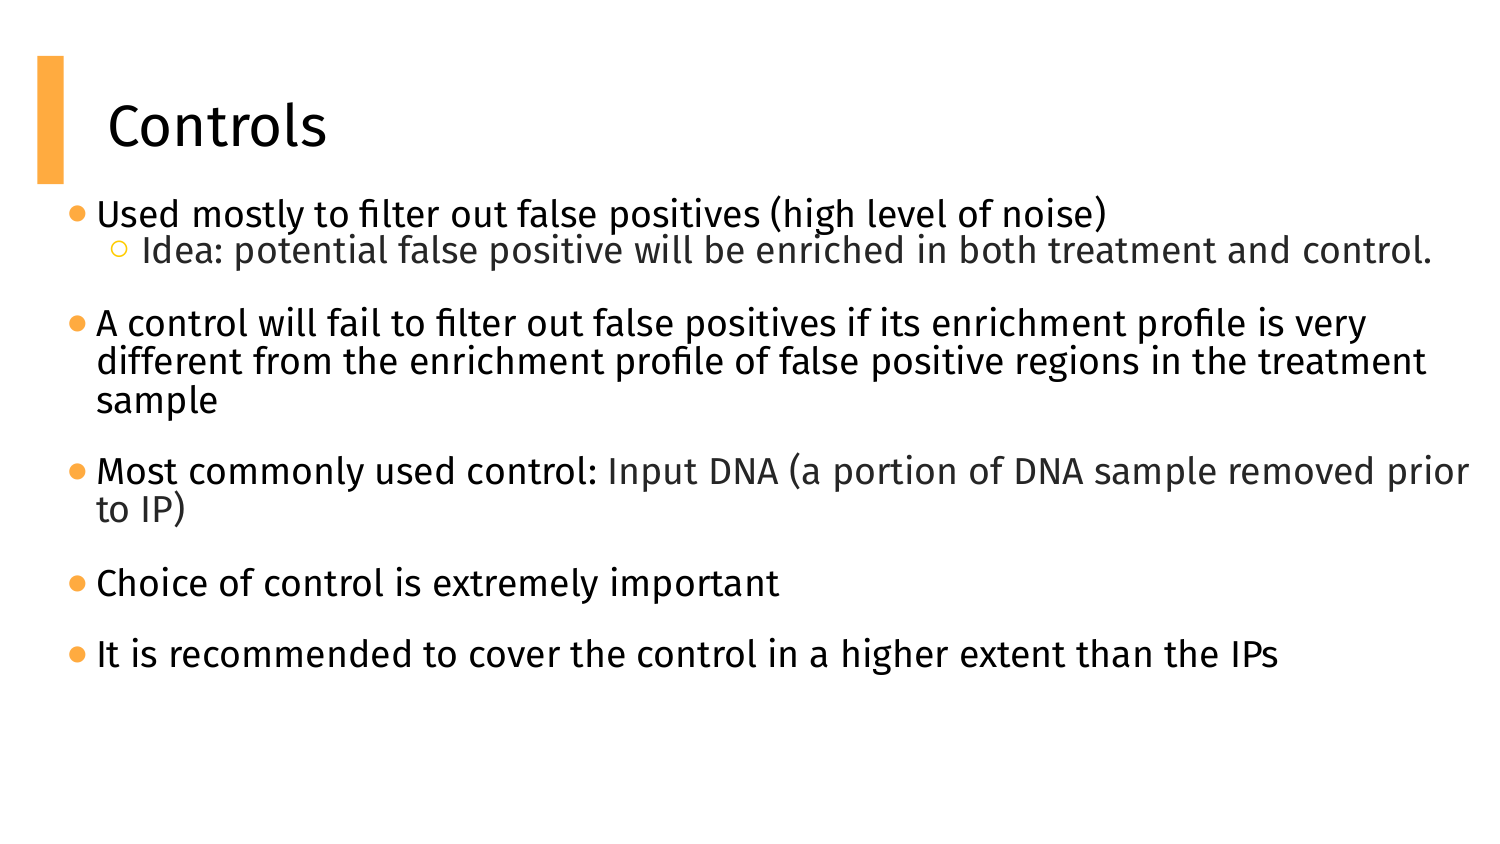

# Controls
Used mostly to filter out false positives (high level of noise)
Idea: potential false positive will be enriched in both treatment and control.
A control will fail to filter out false positives if its enrichment profile is very different from the enrichment profile of false positive regions in the treatment sample
Most commonly used control: Input DNA (a portion of DNA sample removed prior to IP)
Choice of control is extremely important
It is recommended to cover the control in a higher extent than the IPs